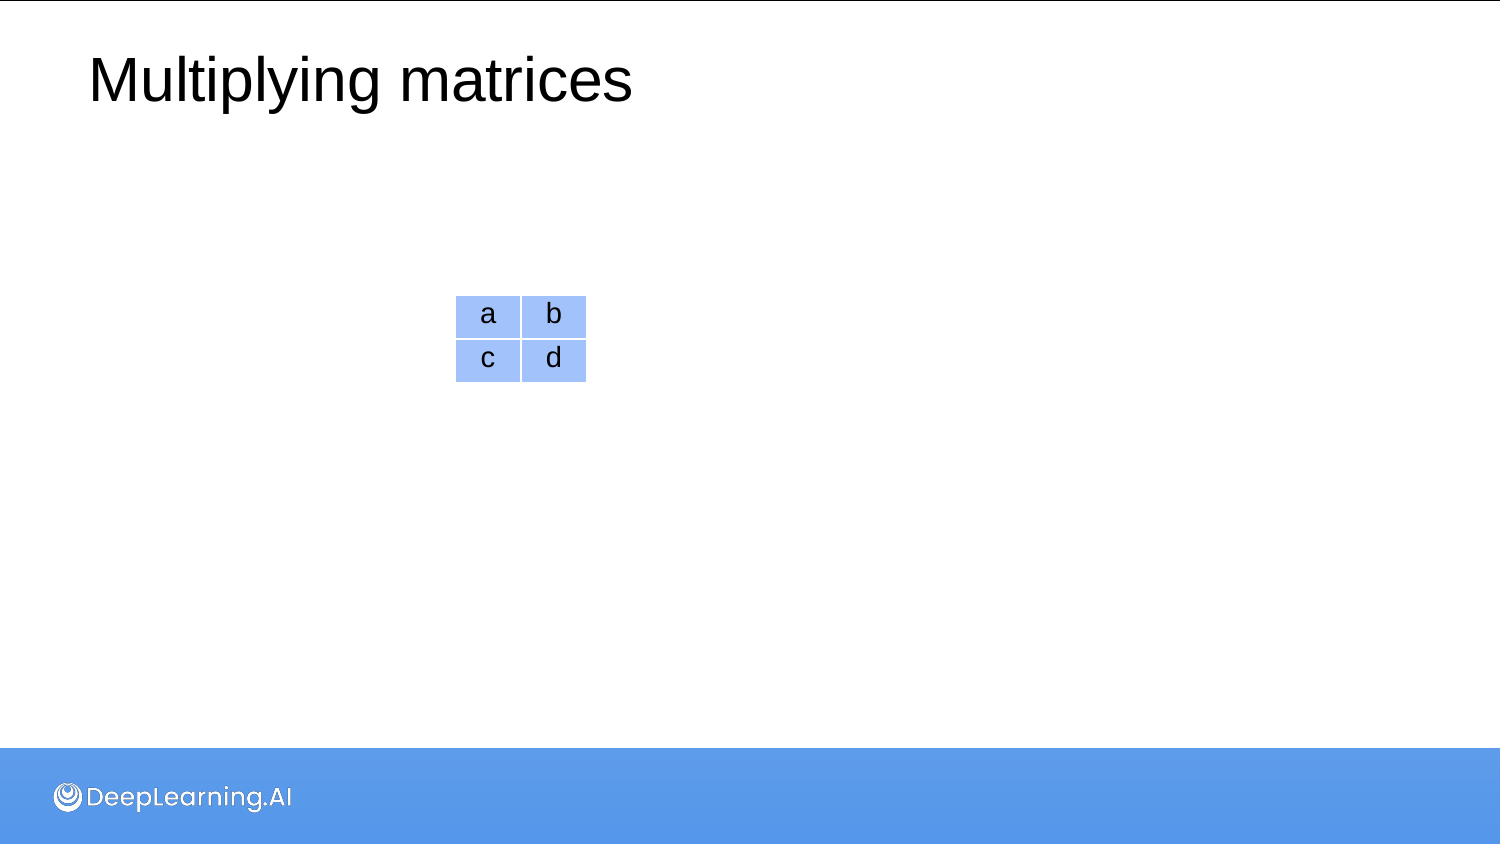

# Multiplying matrices
| a | b |
| --- | --- |
| c | d |